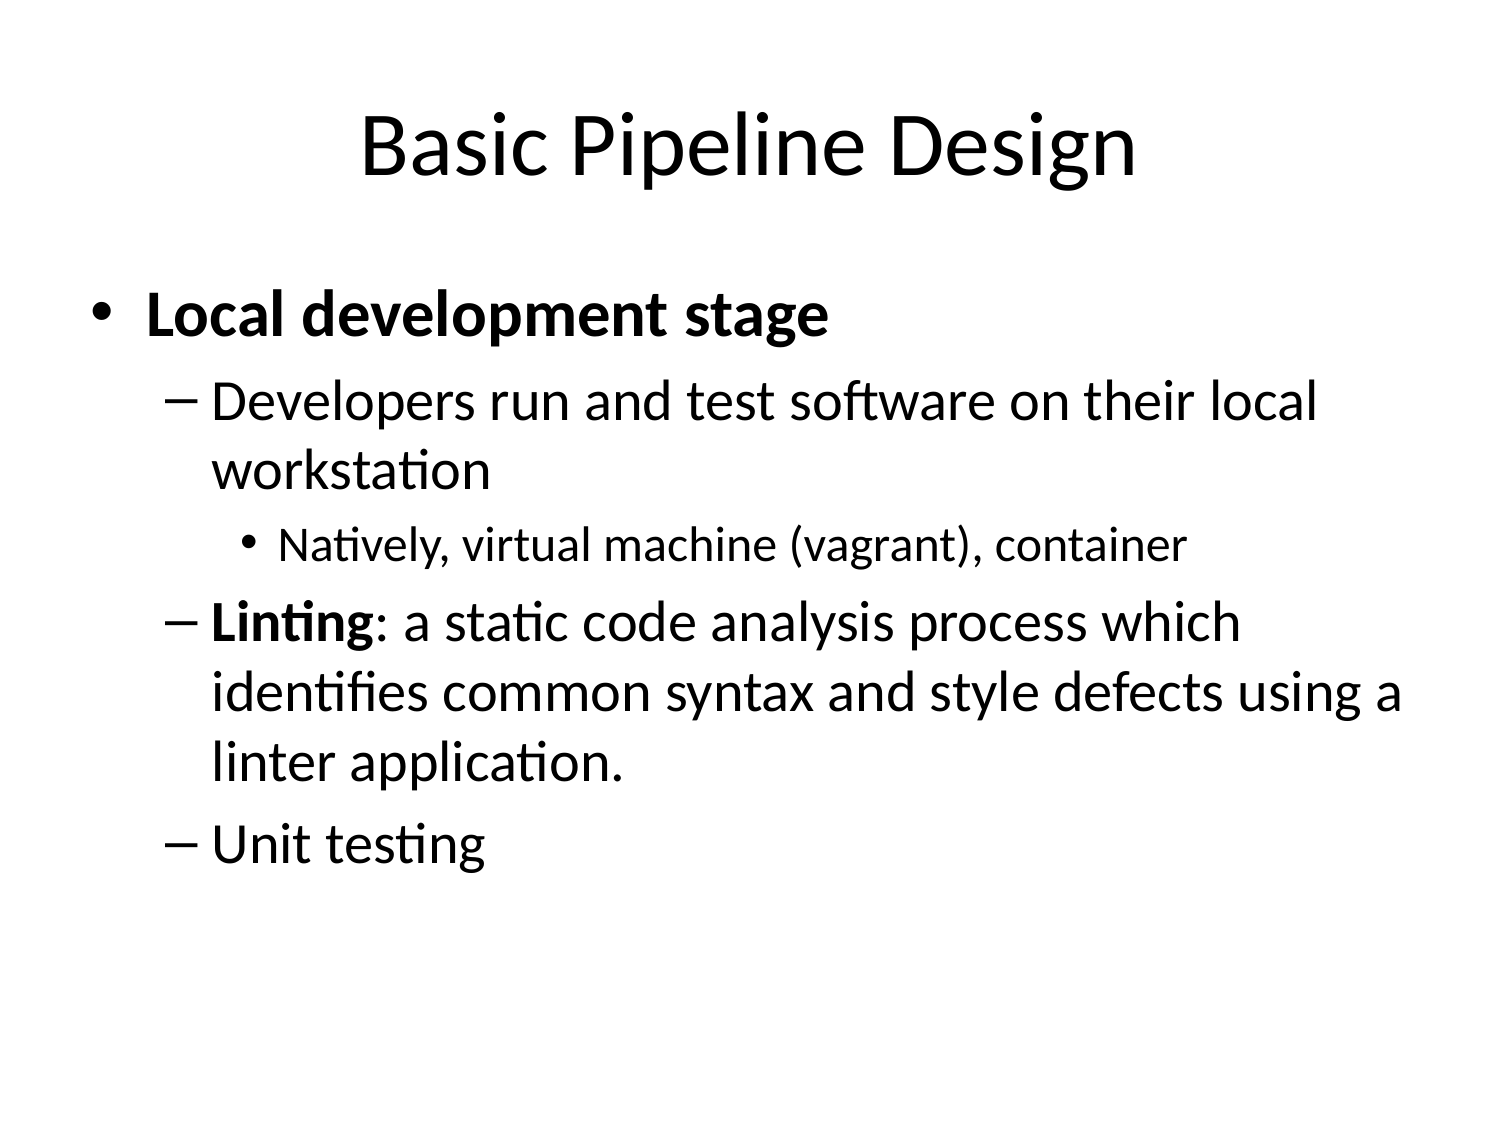

# Basic Pipeline Design
Local development stage
Developers run and test software on their local workstation
Natively, virtual machine (vagrant), container
Linting: a static code analysis process which identifies common syntax and style defects using a linter application.
Unit testing